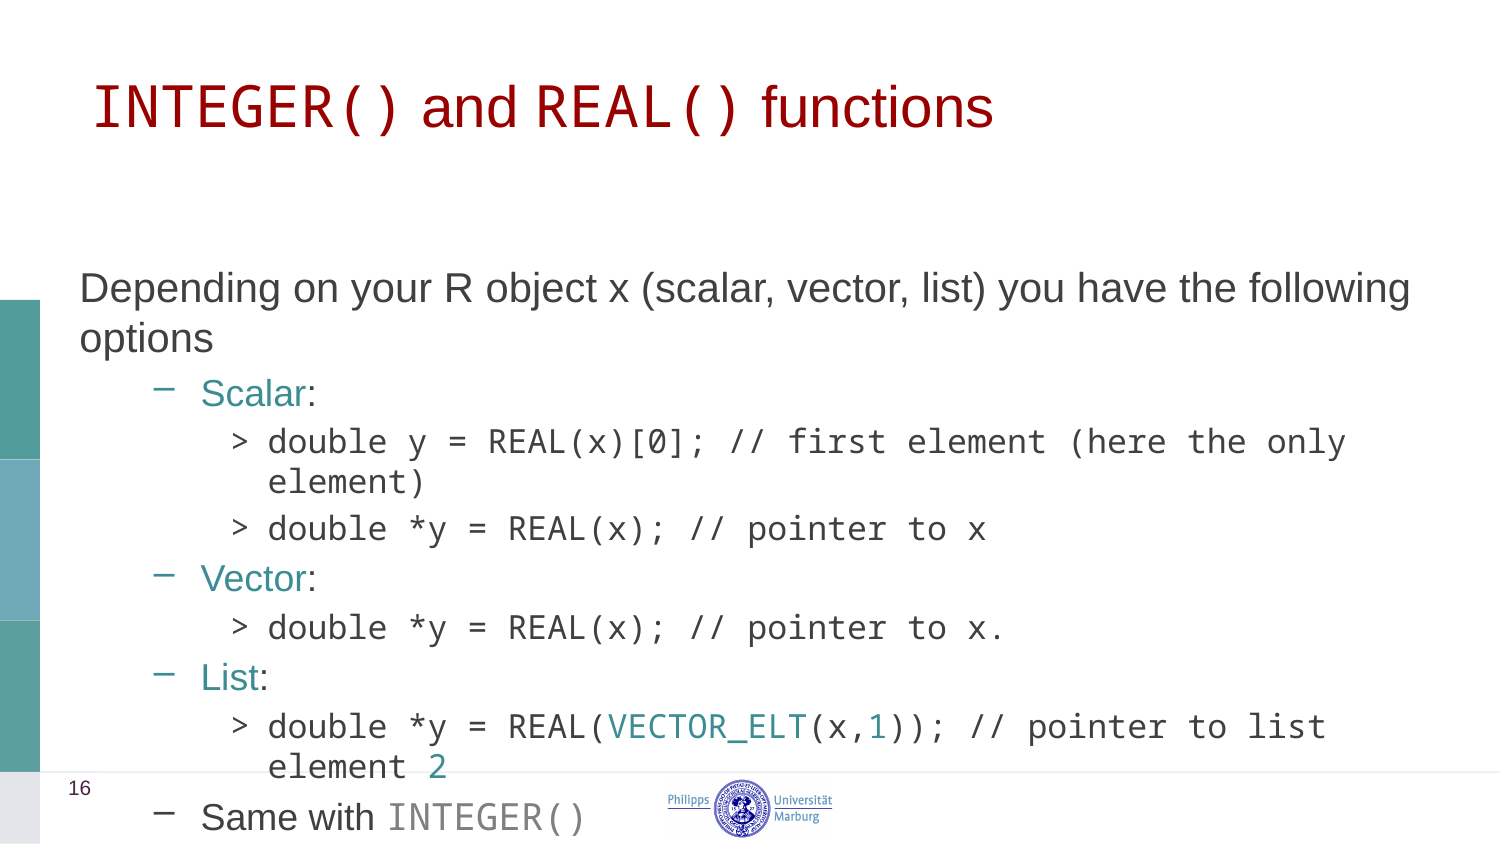

# INTEGER() and REAL() functions
Depending on your R object x (scalar, vector, list) you have the following options
Scalar:
double y = REAL(x)[0]; // first element (here the only element)
double *y = REAL(x); // pointer to x
Vector:
double *y = REAL(x); // pointer to x.
List:
double *y = REAL(VECTOR_ELT(x,1)); // pointer to list element 2
Same with INTEGER()
16